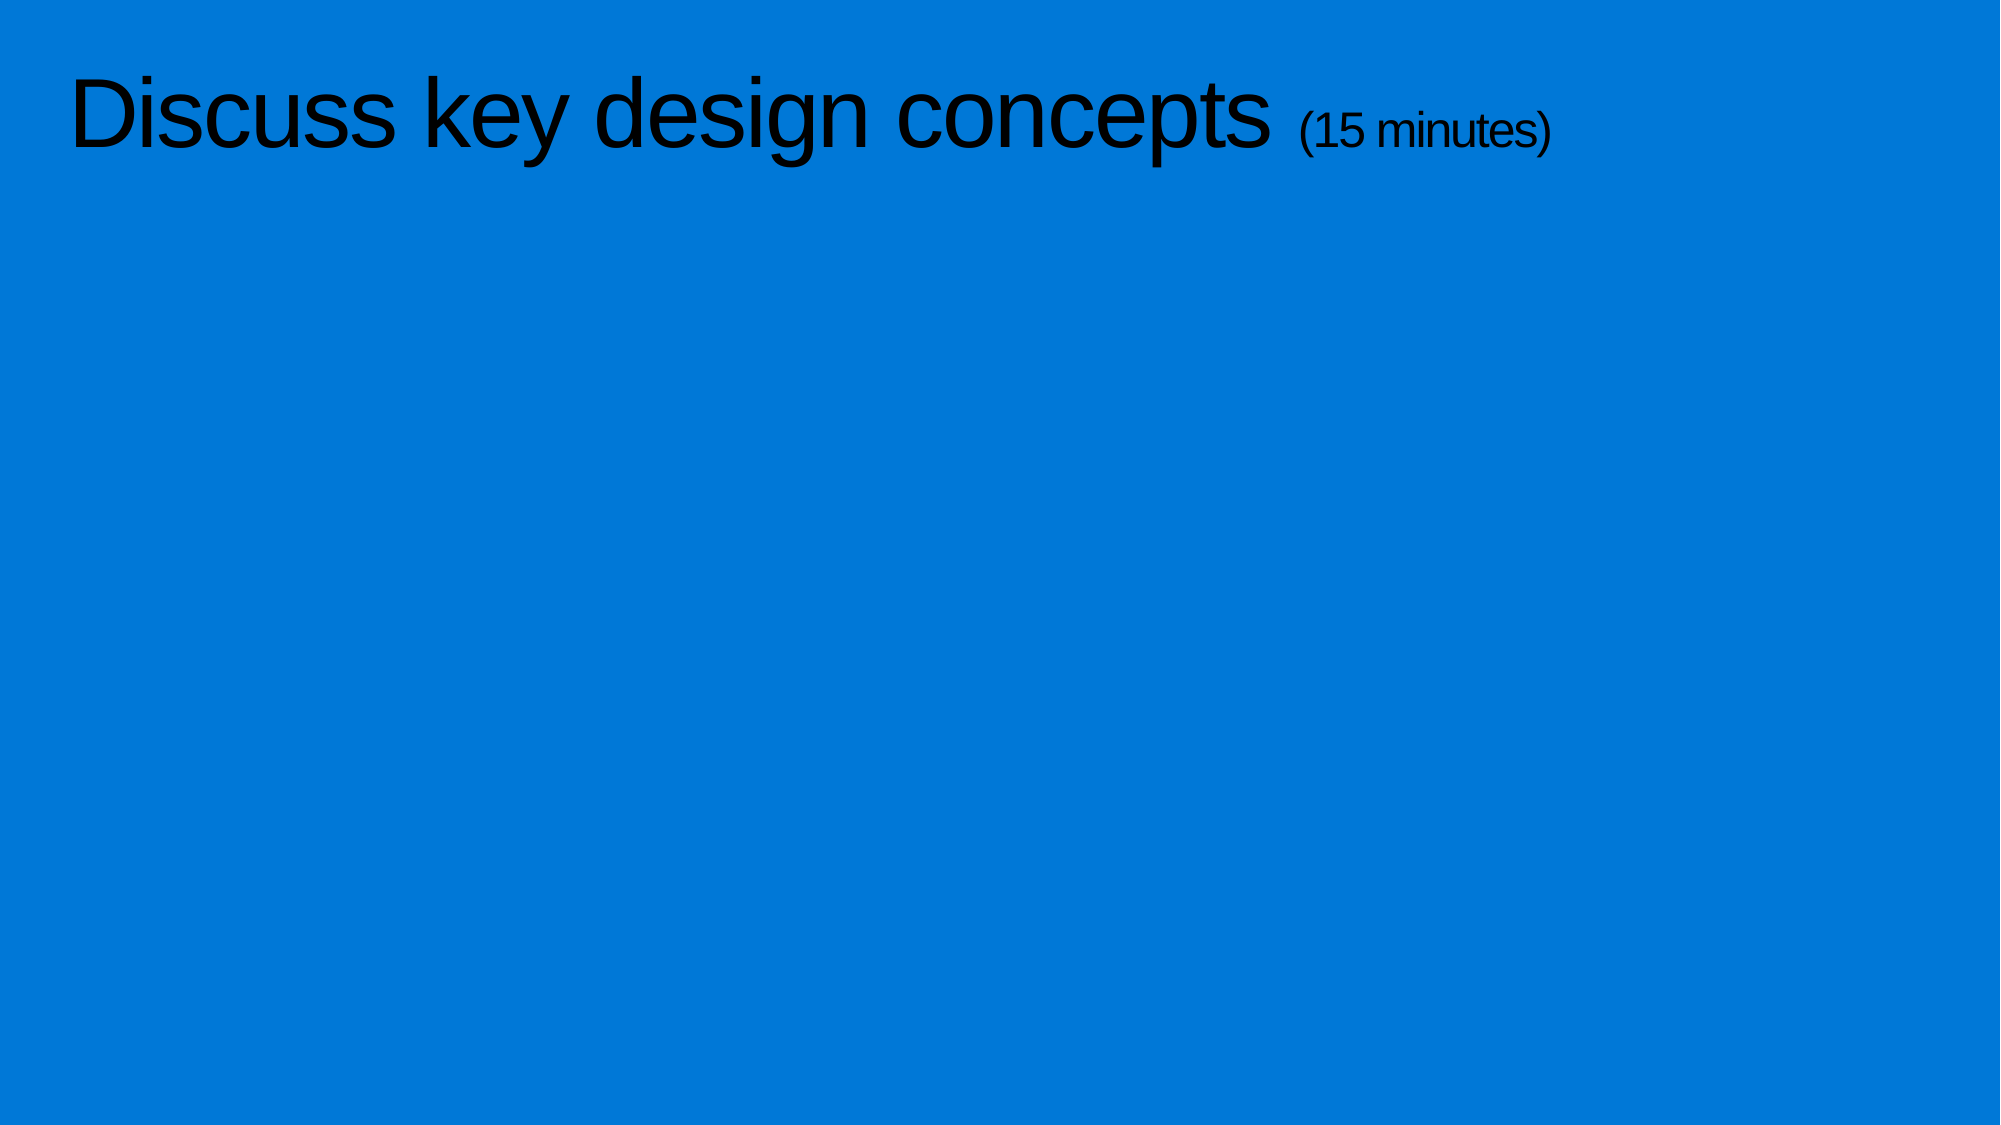

# Discuss key design concepts (15 minutes)